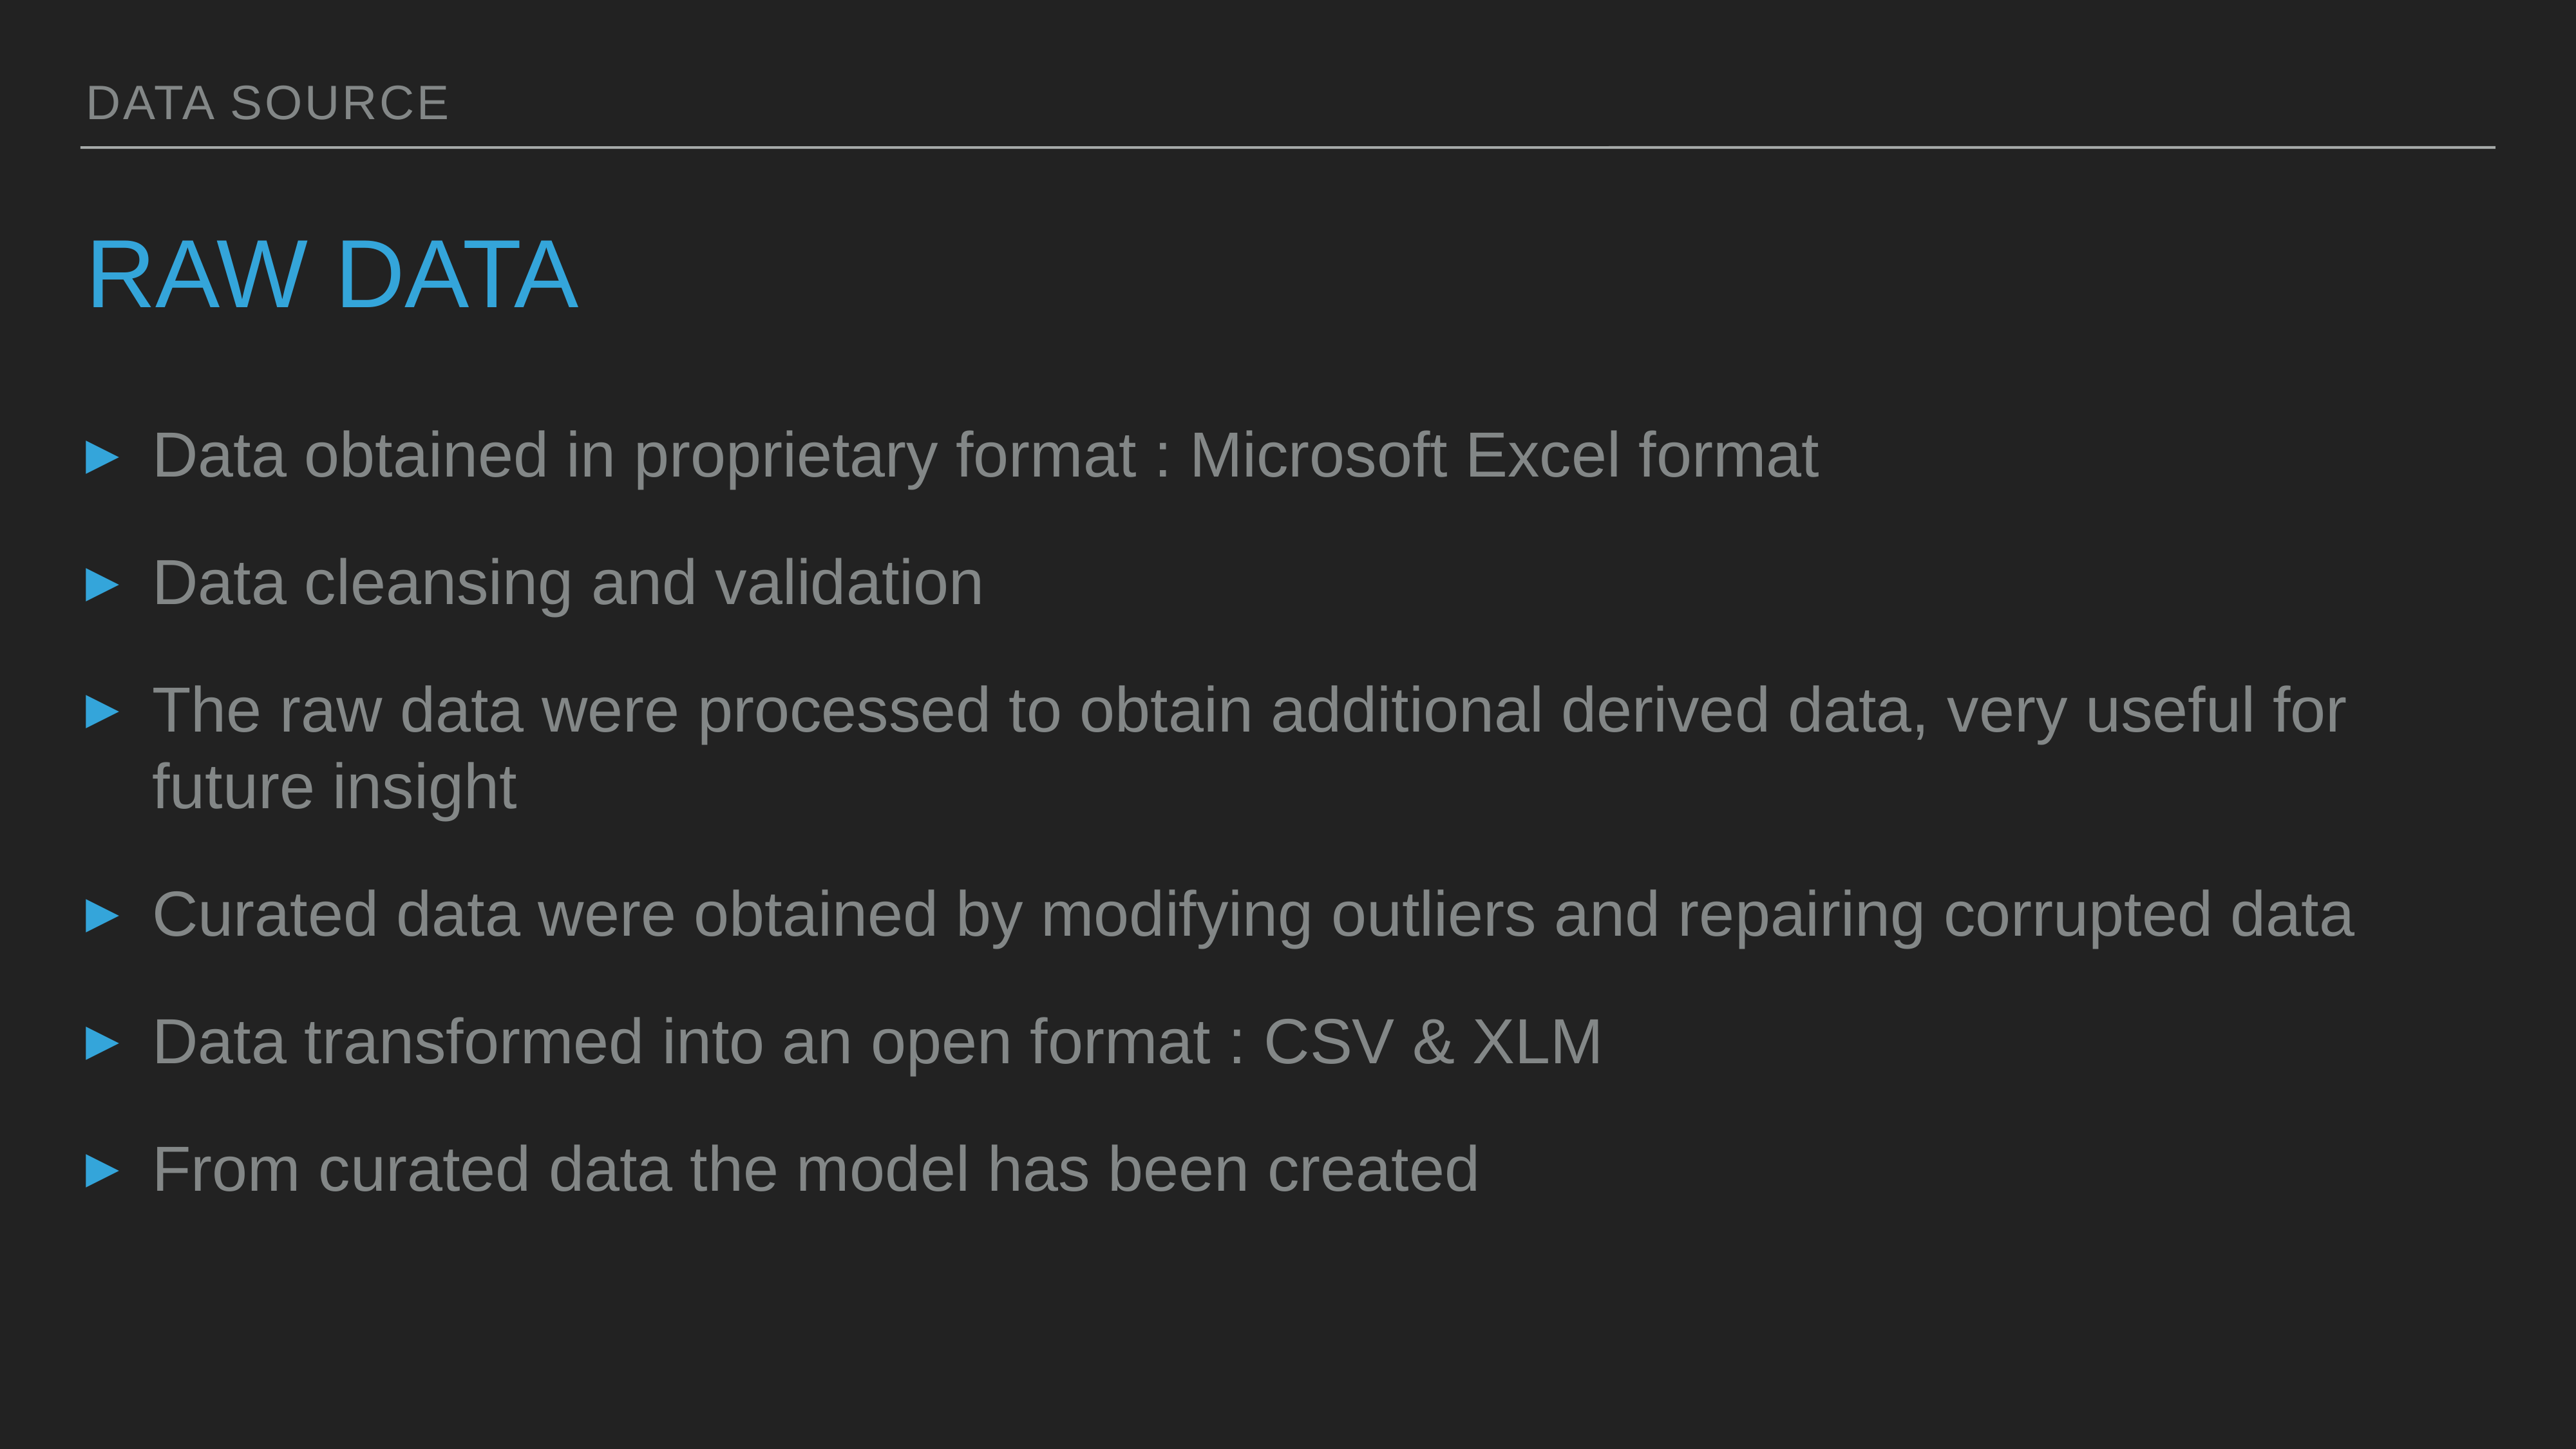

Data source
# RAW data
Data obtained in proprietary format : Microsoft Excel format
Data cleansing and validation
The raw data were processed to obtain additional derived data, very useful for future insight
Curated data were obtained by modifying outliers and repairing corrupted data
Data transformed into an open format : CSV & XLM
From curated data the model has been created